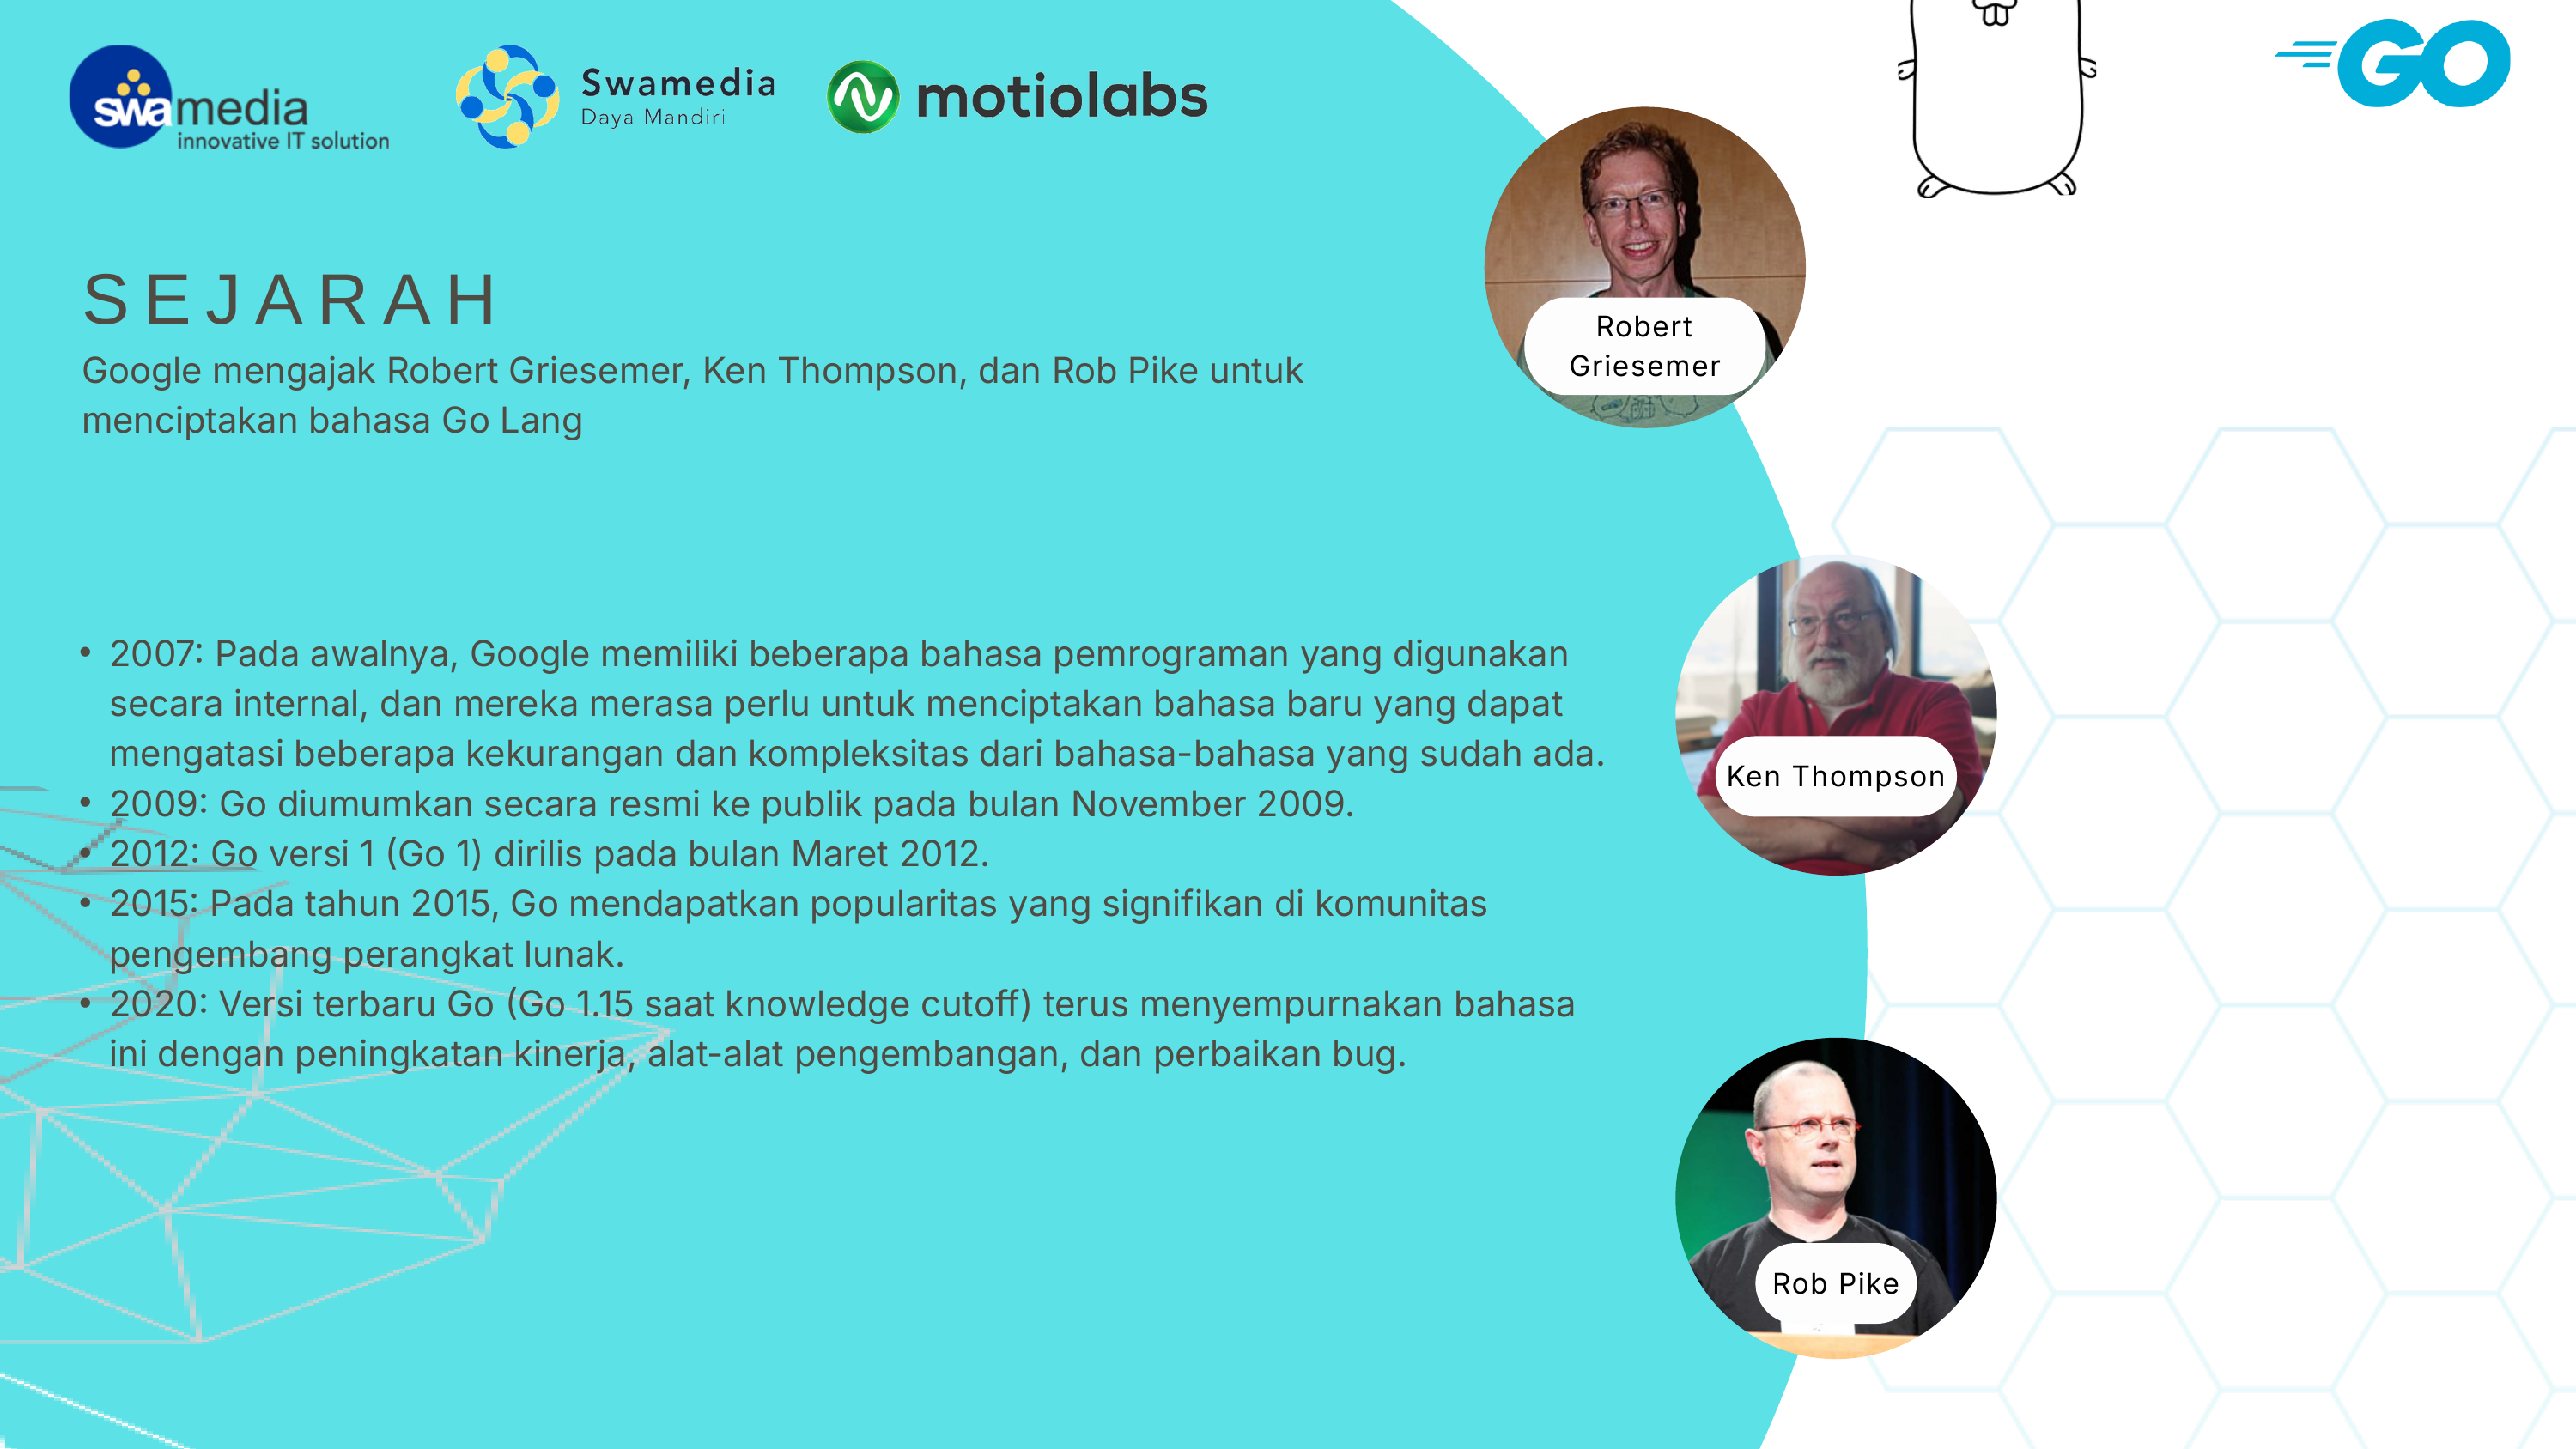

Robert Griesemer
SEJARAH
Google mengajak Robert Griesemer, Ken Thompson, dan Rob Pike untuk menciptakan bahasa Go Lang

Ken Thompson
2007: Pada awalnya, Google memiliki beberapa bahasa pemrograman yang digunakan secara internal, dan mereka merasa perlu untuk menciptakan bahasa baru yang dapat mengatasi beberapa kekurangan dan kompleksitas dari bahasa-bahasa yang sudah ada.
2009: Go diumumkan secara resmi ke publik pada bulan November 2009.
2012: Go versi 1 (Go 1) dirilis pada bulan Maret 2012.
2015: Pada tahun 2015, Go mendapatkan popularitas yang signifikan di komunitas pengembang perangkat lunak.
2020: Versi terbaru Go (Go 1.15 saat knowledge cutoff) terus menyempurnakan bahasa ini dengan peningkatan kinerja, alat-alat pengembangan, dan perbaikan bug.

Rob Pike